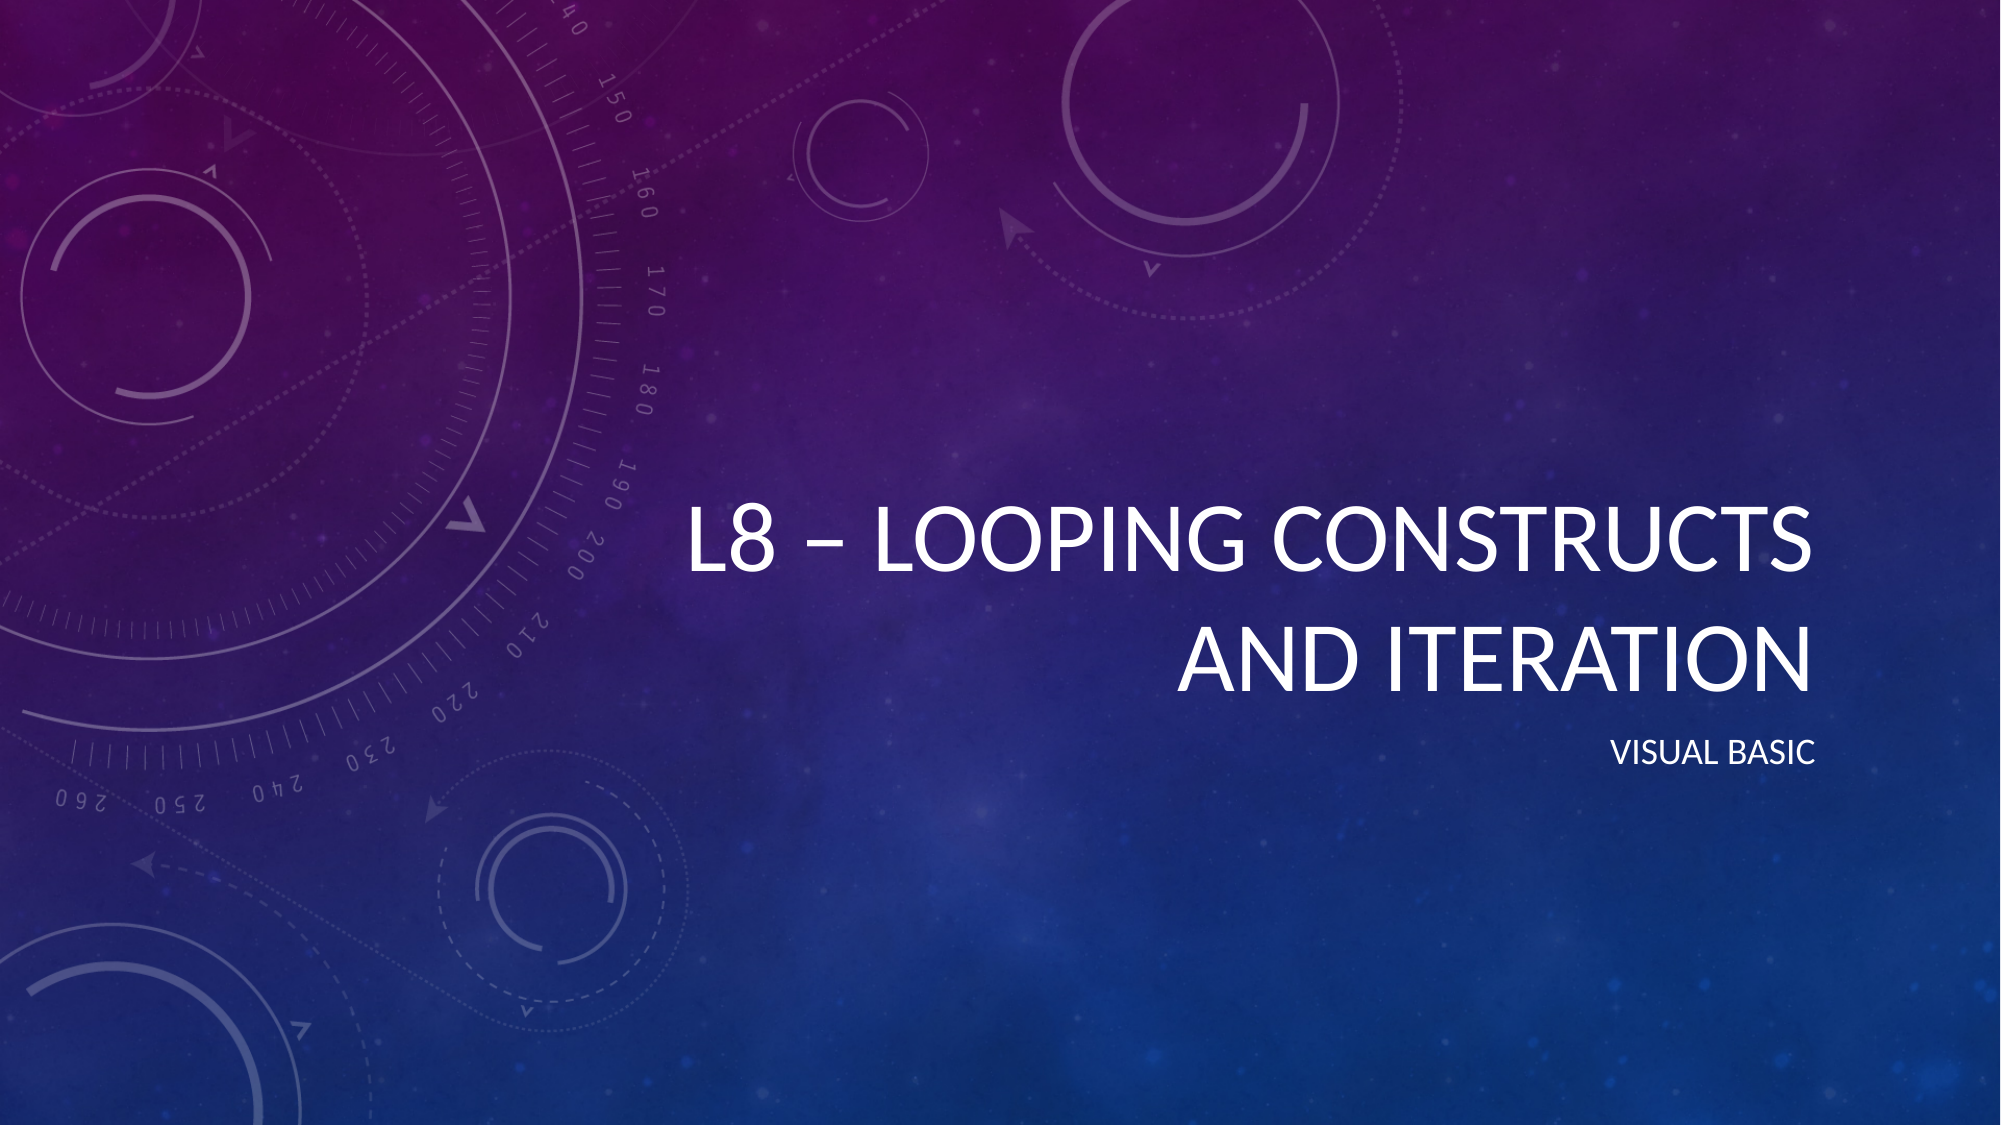

# L8 – Looping Constructs and Iteration
Visual Basic